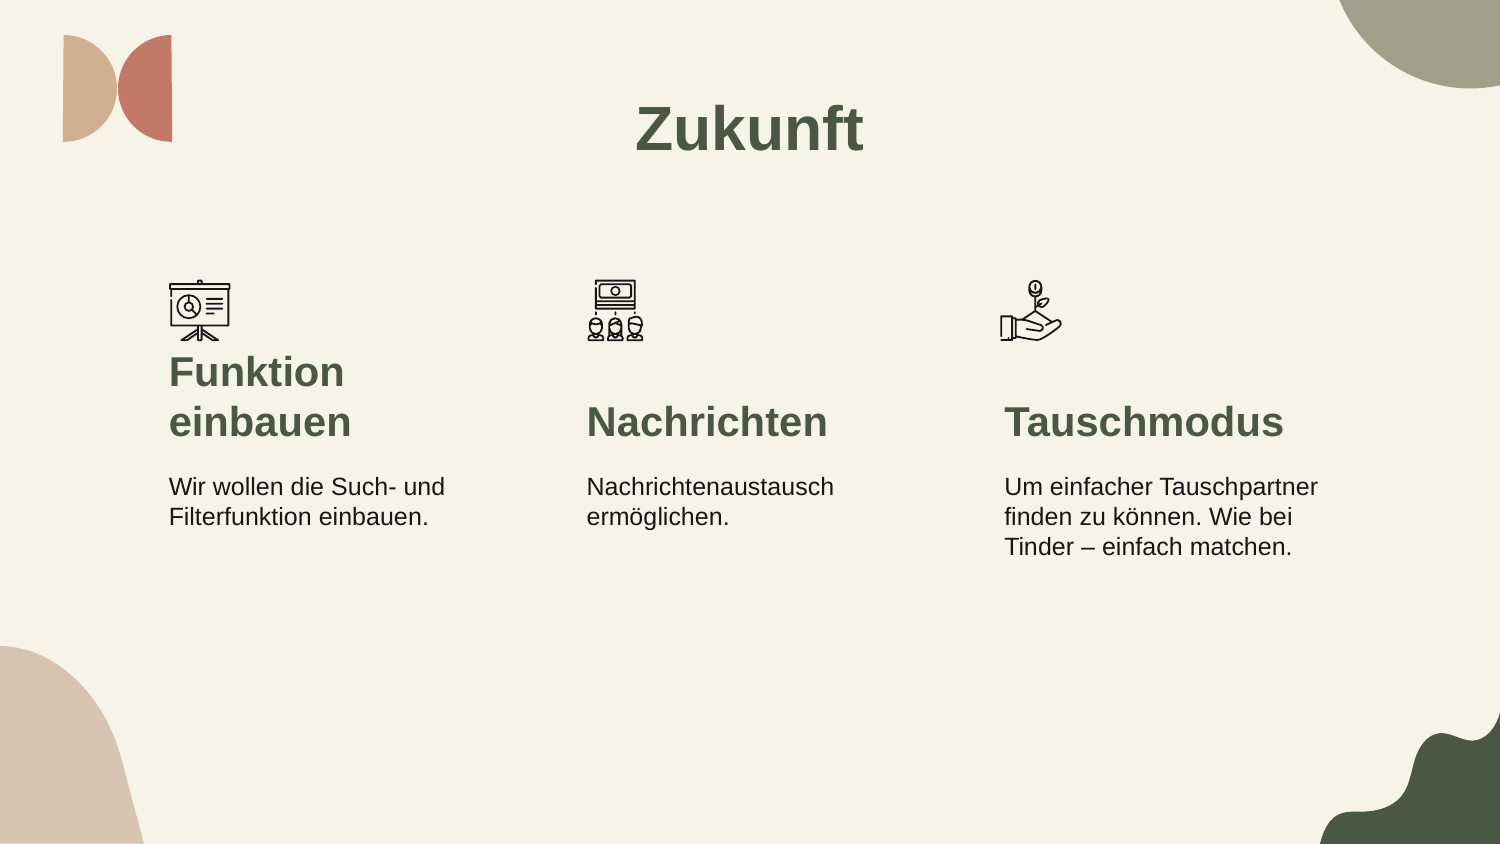

# Zukunft

Funktion einbauen
Nachrichten
Tauschmodus
Wir wollen die Such- und Filterfunktion einbauen.
Nachrichtenaustausch ermöglichen.
Um einfacher Tauschpartner finden zu können. Wie bei Tinder – einfach matchen.